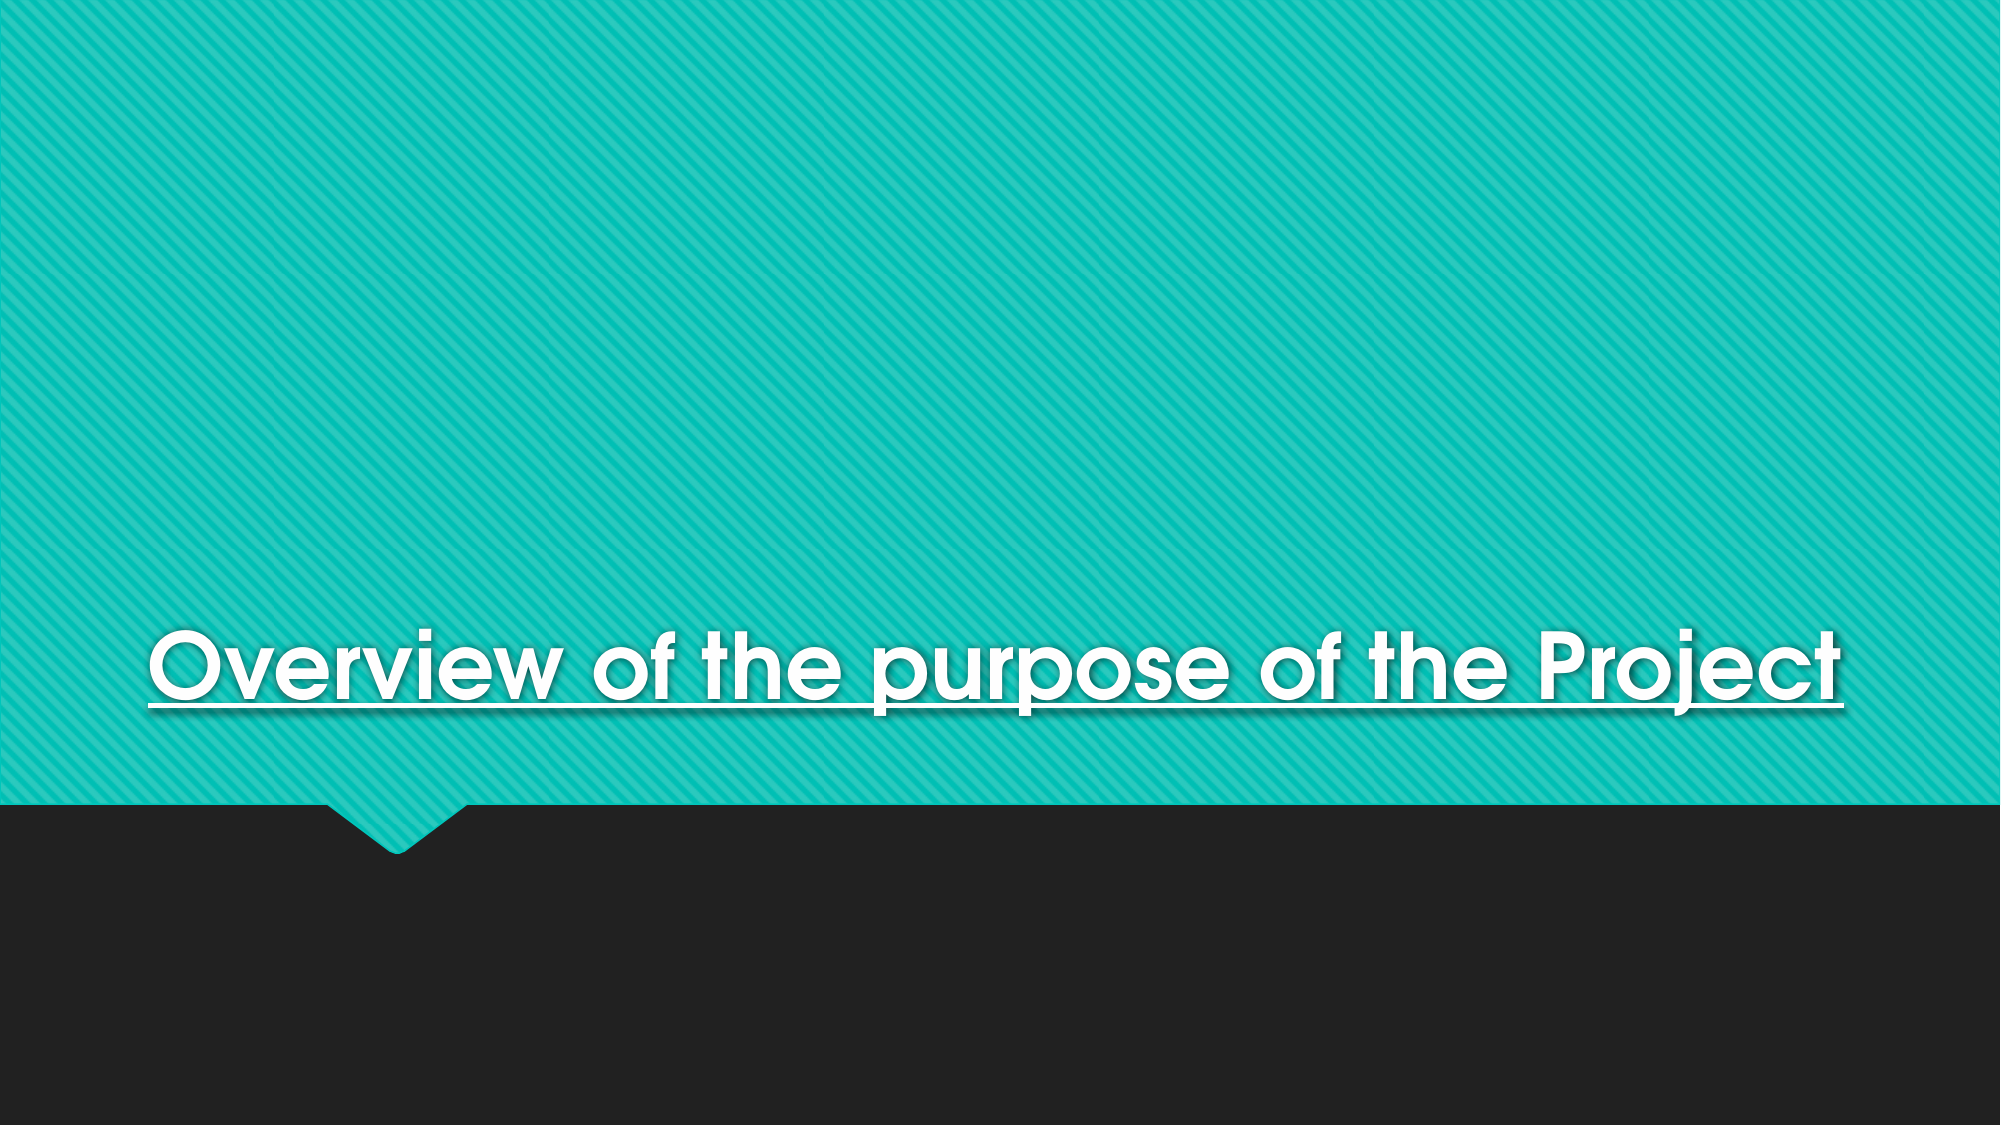

# Overview of the purpose of the Project